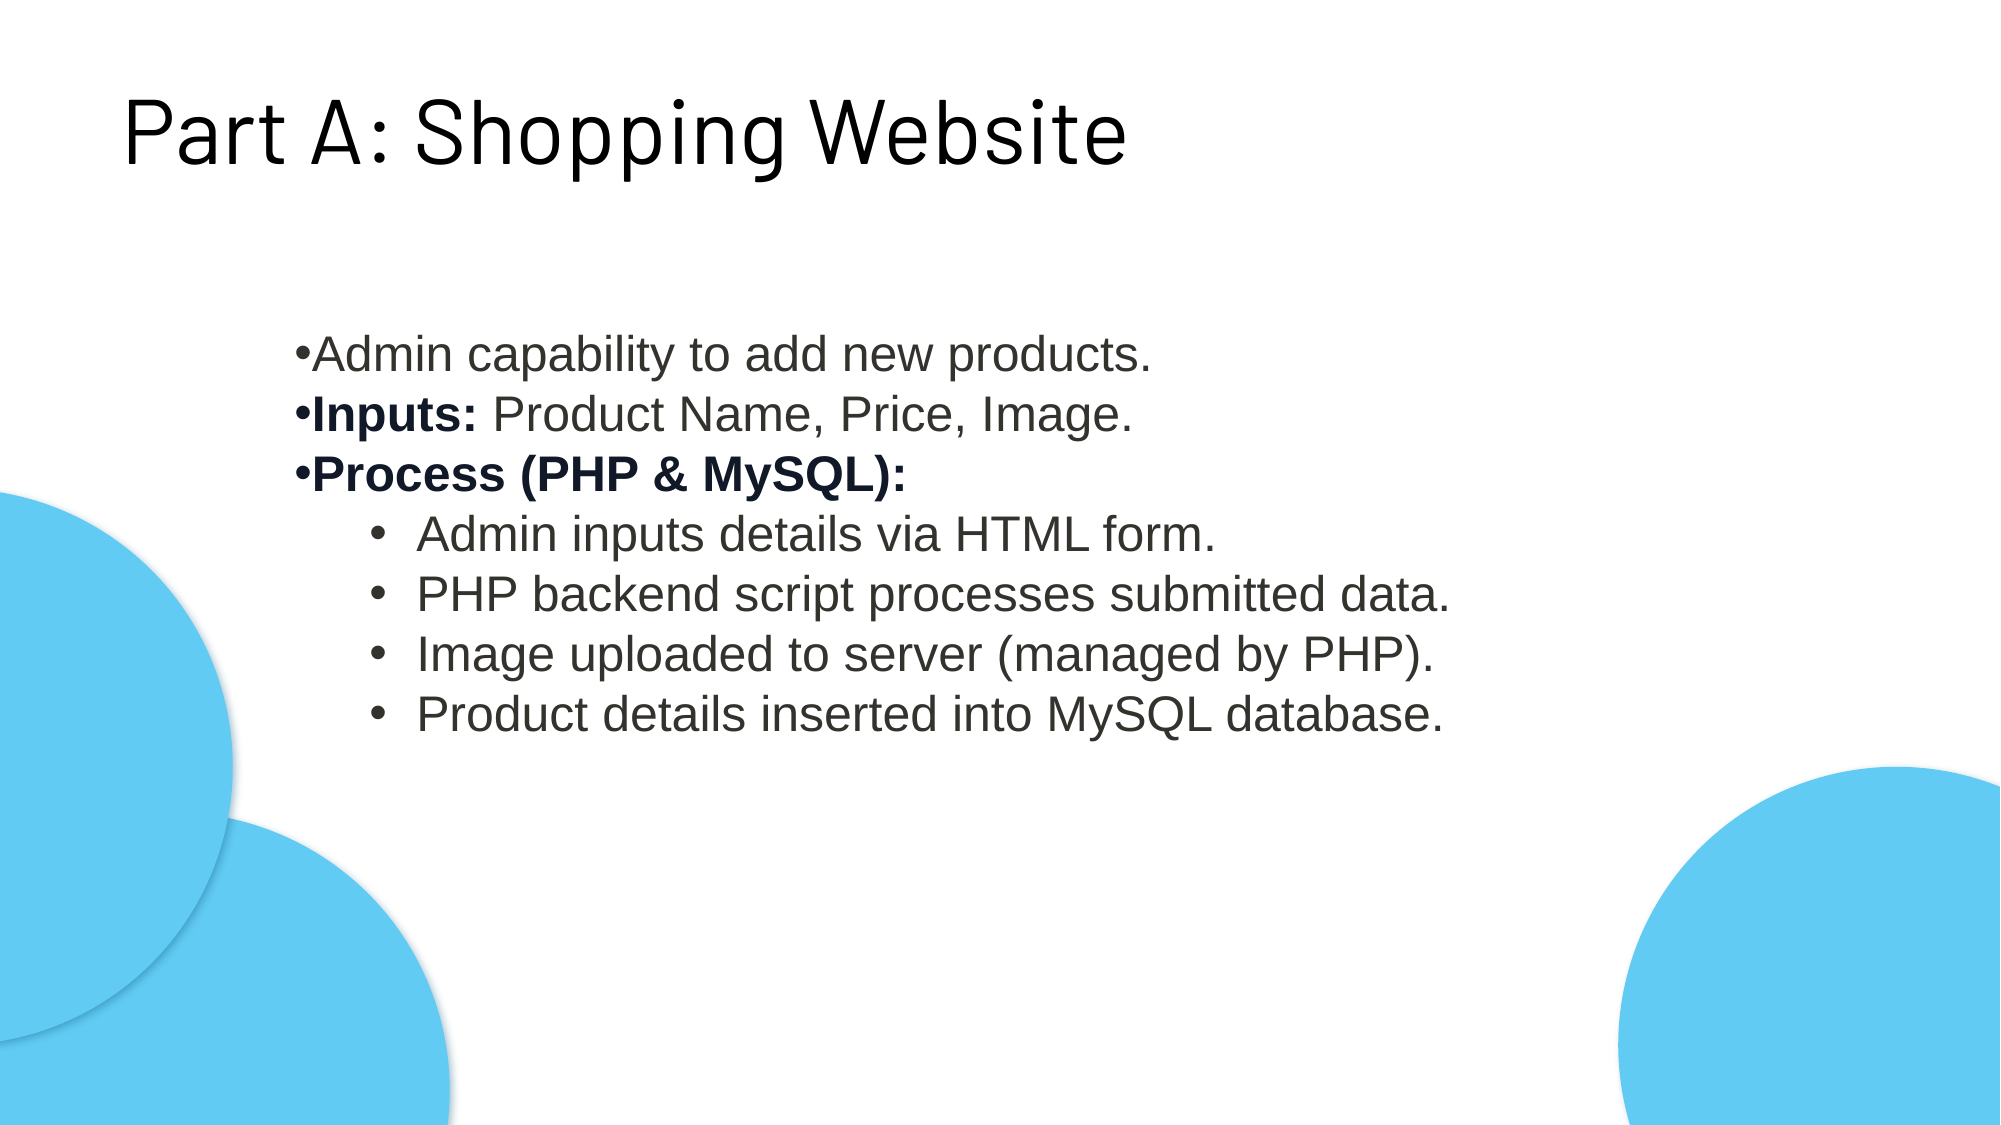

# Part A: Shopping Website
Admin capability to add new products.
Inputs: Product Name, Price, Image.
Process (PHP & MySQL):
Admin inputs details via HTML form.
PHP backend script processes submitted data.
Image uploaded to server (managed by PHP).
Product details inserted into MySQL database.